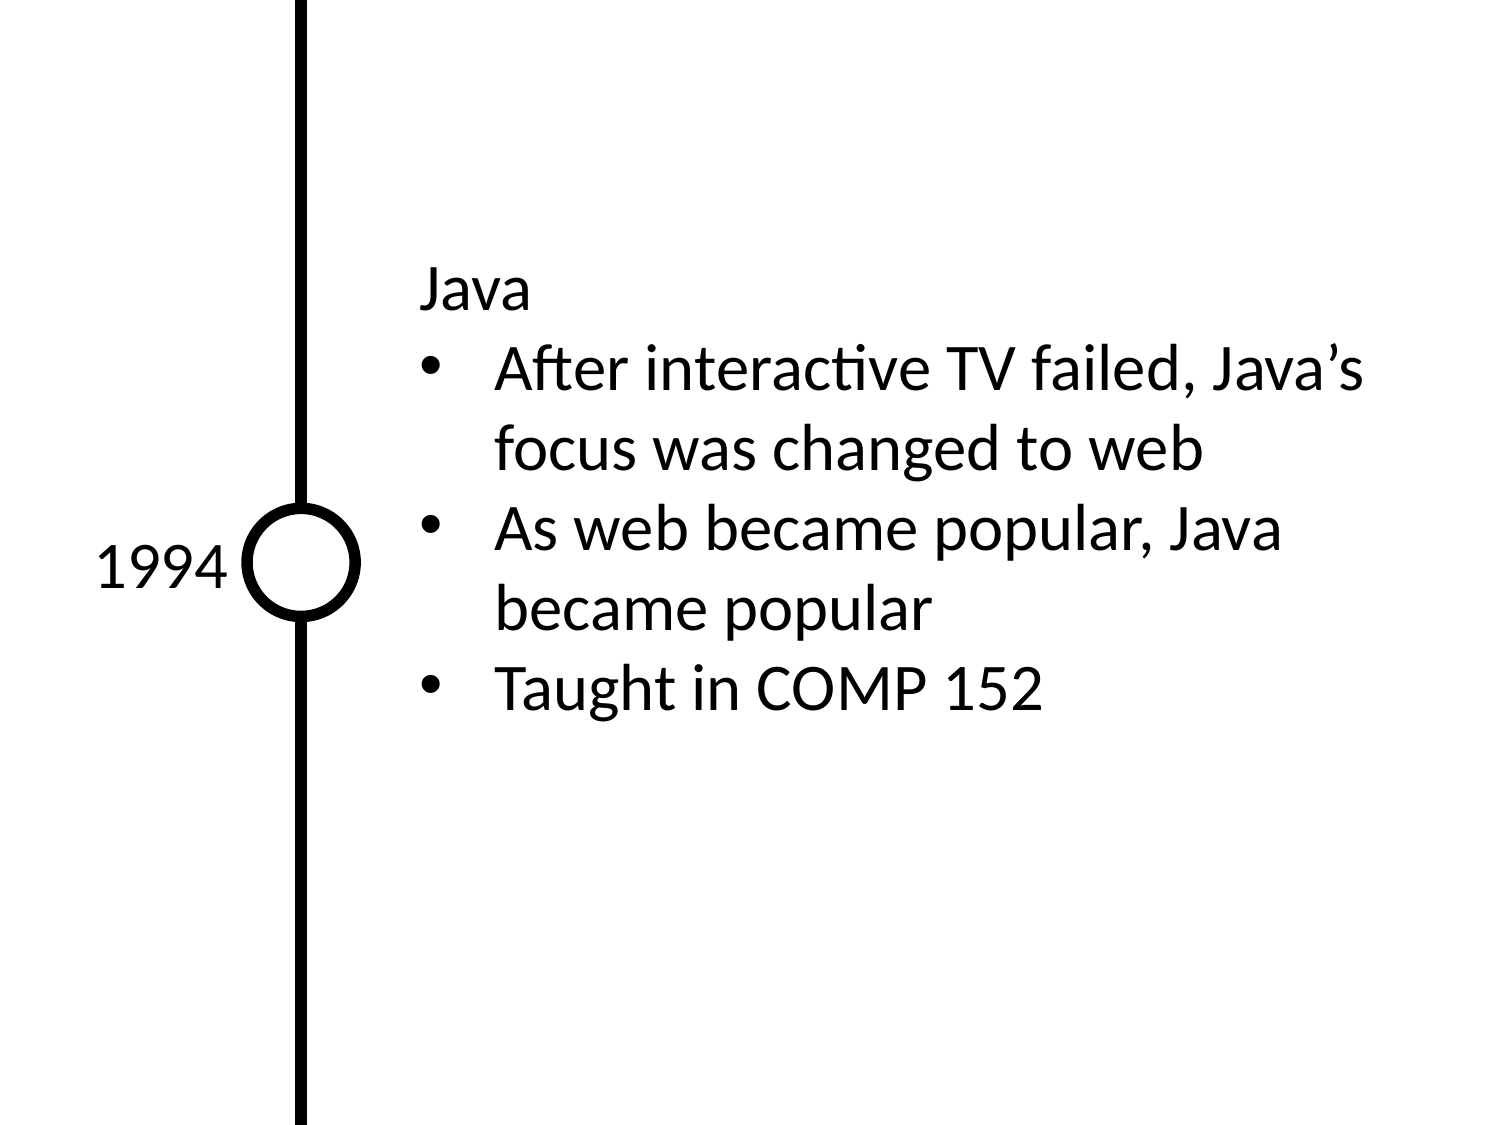

Java
After interactive TV failed, Java’s focus was changed to web
As web became popular, Java became popular
Taught in COMP 152

1994